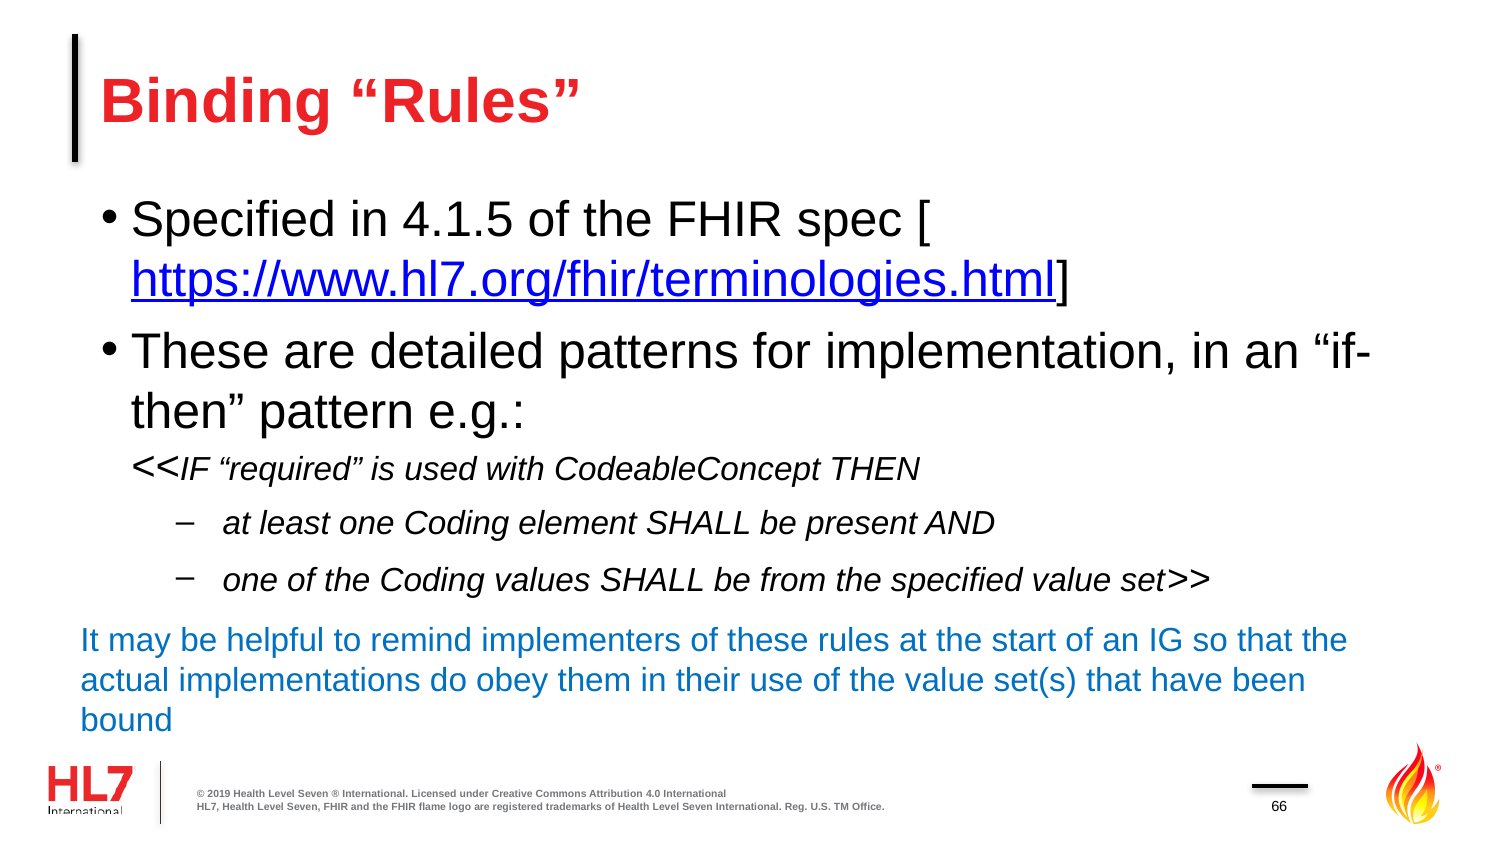

# Binding “Rules”
Specified in 4.1.5 of the FHIR spec [https://www.hl7.org/fhir/terminologies.html]
These are detailed patterns for implementation, in an “if-then” pattern e.g.:
<<IF “required” is used with CodeableConcept THEN
at least one Coding element SHALL be present AND
one of the Coding values SHALL be from the specified value set>>
It may be helpful to remind implementers of these rules at the start of an IG so that the actual implementations do obey them in their use of the value set(s) that have been bound
© 2019 Health Level Seven ® International. Licensed under Creative Commons Attribution 4.0 International
HL7, Health Level Seven, FHIR and the FHIR flame logo are registered trademarks of Health Level Seven International. Reg. U.S. TM Office.
66